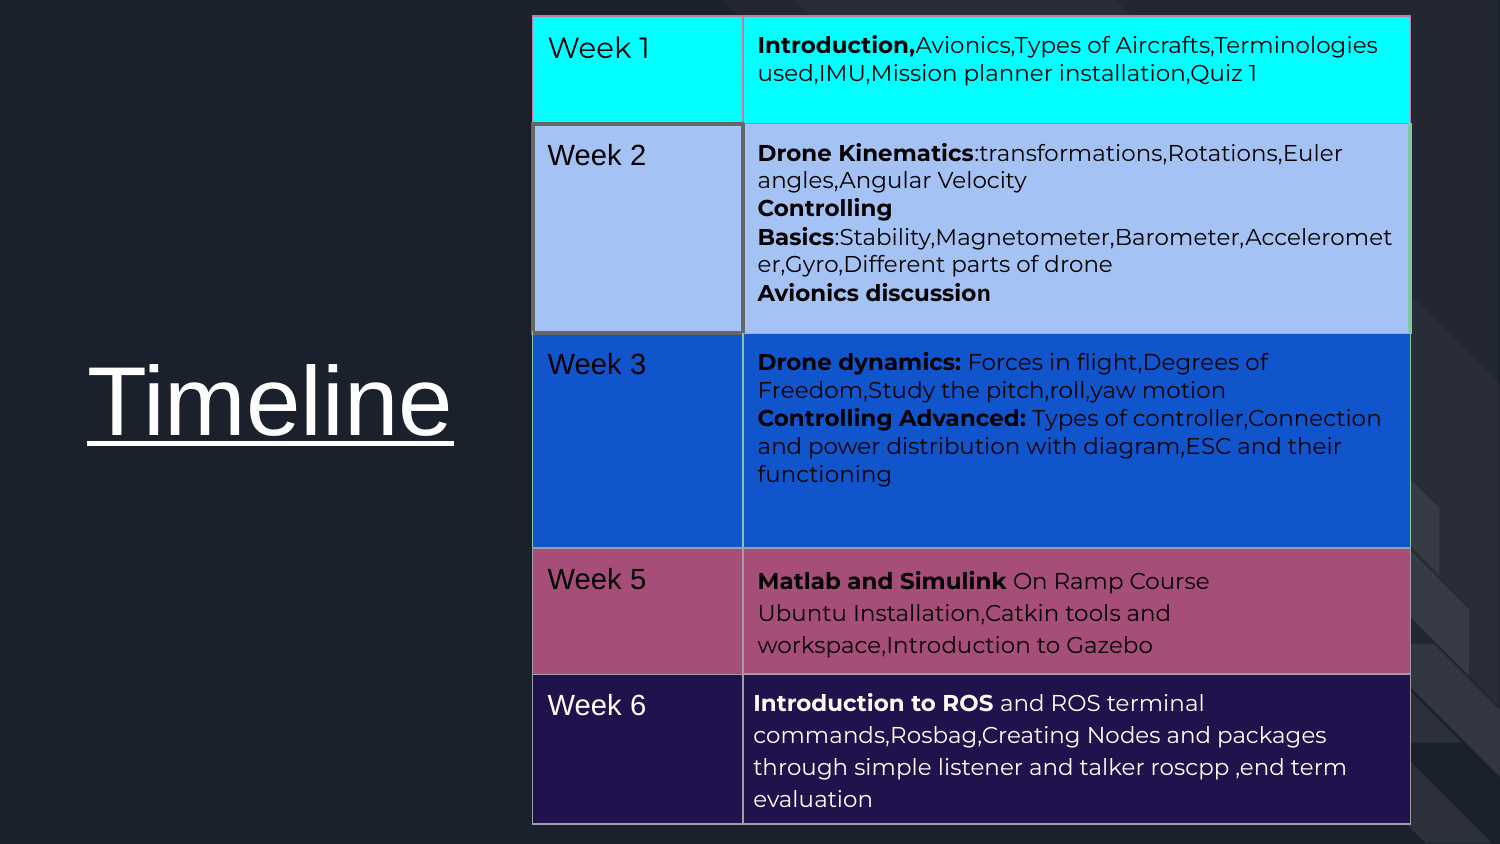

| Week 1 | Introduction,Avionics,Types of Aircrafts,Terminologies used,IMU,Mission planner installation,Quiz 1 |
| --- | --- |
| Week 2 | Drone Kinematics:transformations,Rotations,Euler angles,Angular Velocity Controlling Basics:Stability,Magnetometer,Barometer,Accelerometer,Gyro,Different parts of drone Avionics discussion |
| Week 3 | Drone dynamics: Forces in flight,Degrees of Freedom,Study the pitch,roll,yaw motion Controlling Advanced: Types of controller,Connection and power distribution with diagram,ESC and their functioning |
| Week 4 | SITL and basic waypoint follower in mission planner,Integration with ardupilot,Pixhawk flight controller,Midterm evaluation |
Timeline

| Week 5 | Matlab and Simulink On Ramp Course Ubuntu Installation,Catkin tools and workspace,Introduction to Gazebo |
| --- | --- |
| Week 6 | Introduction to ROS and ROS terminal commands,Rosbag,Creating Nodes and packages through simple listener and talker roscpp ,end term evaluation |